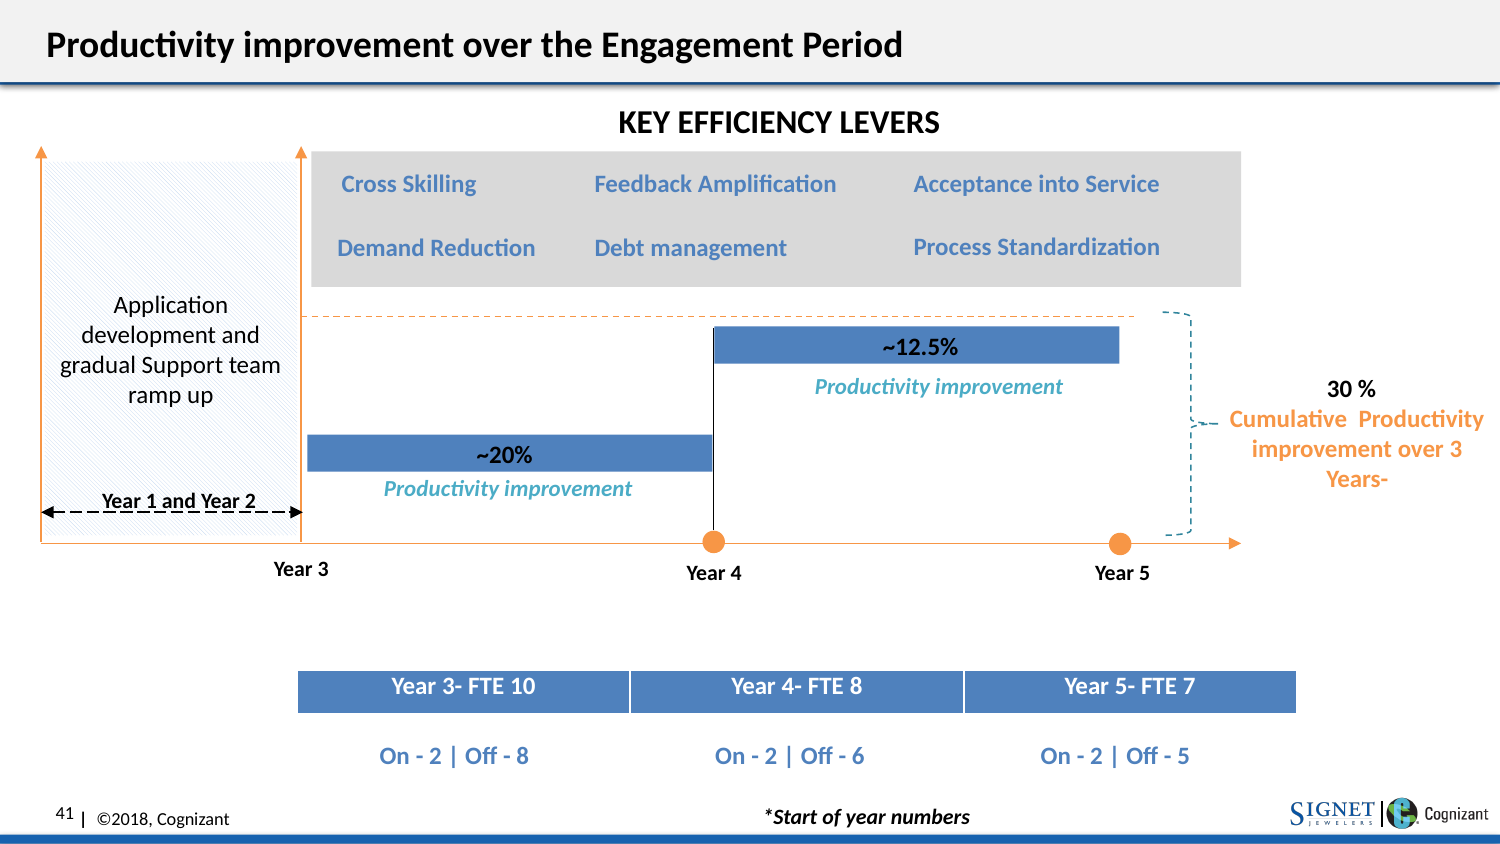

# Productivity improvement over the Engagement Period
KEY EFFICIENCY LEVERS

Cross Skilling
Feedback Amplification
Acceptance into Service
Application development and gradual Support team ramp up
Process Standardization
Debt management
Demand Reduction

~12.5%

Productivity improvement
30 %
Cumulative  Productivity improvement over 3 Years-
~20%

Productivity improvement
Year 1 and Year 2

Year 3
Year 4
Year 5
| Year 3- FTE 10 | Year 4- FTE 8 | Year 5- FTE 7 |
| --- | --- | --- |
On - 2 | Off - 6
On - 2 | Off - 5
On - 2 | Off - 8
*Start of year numbers